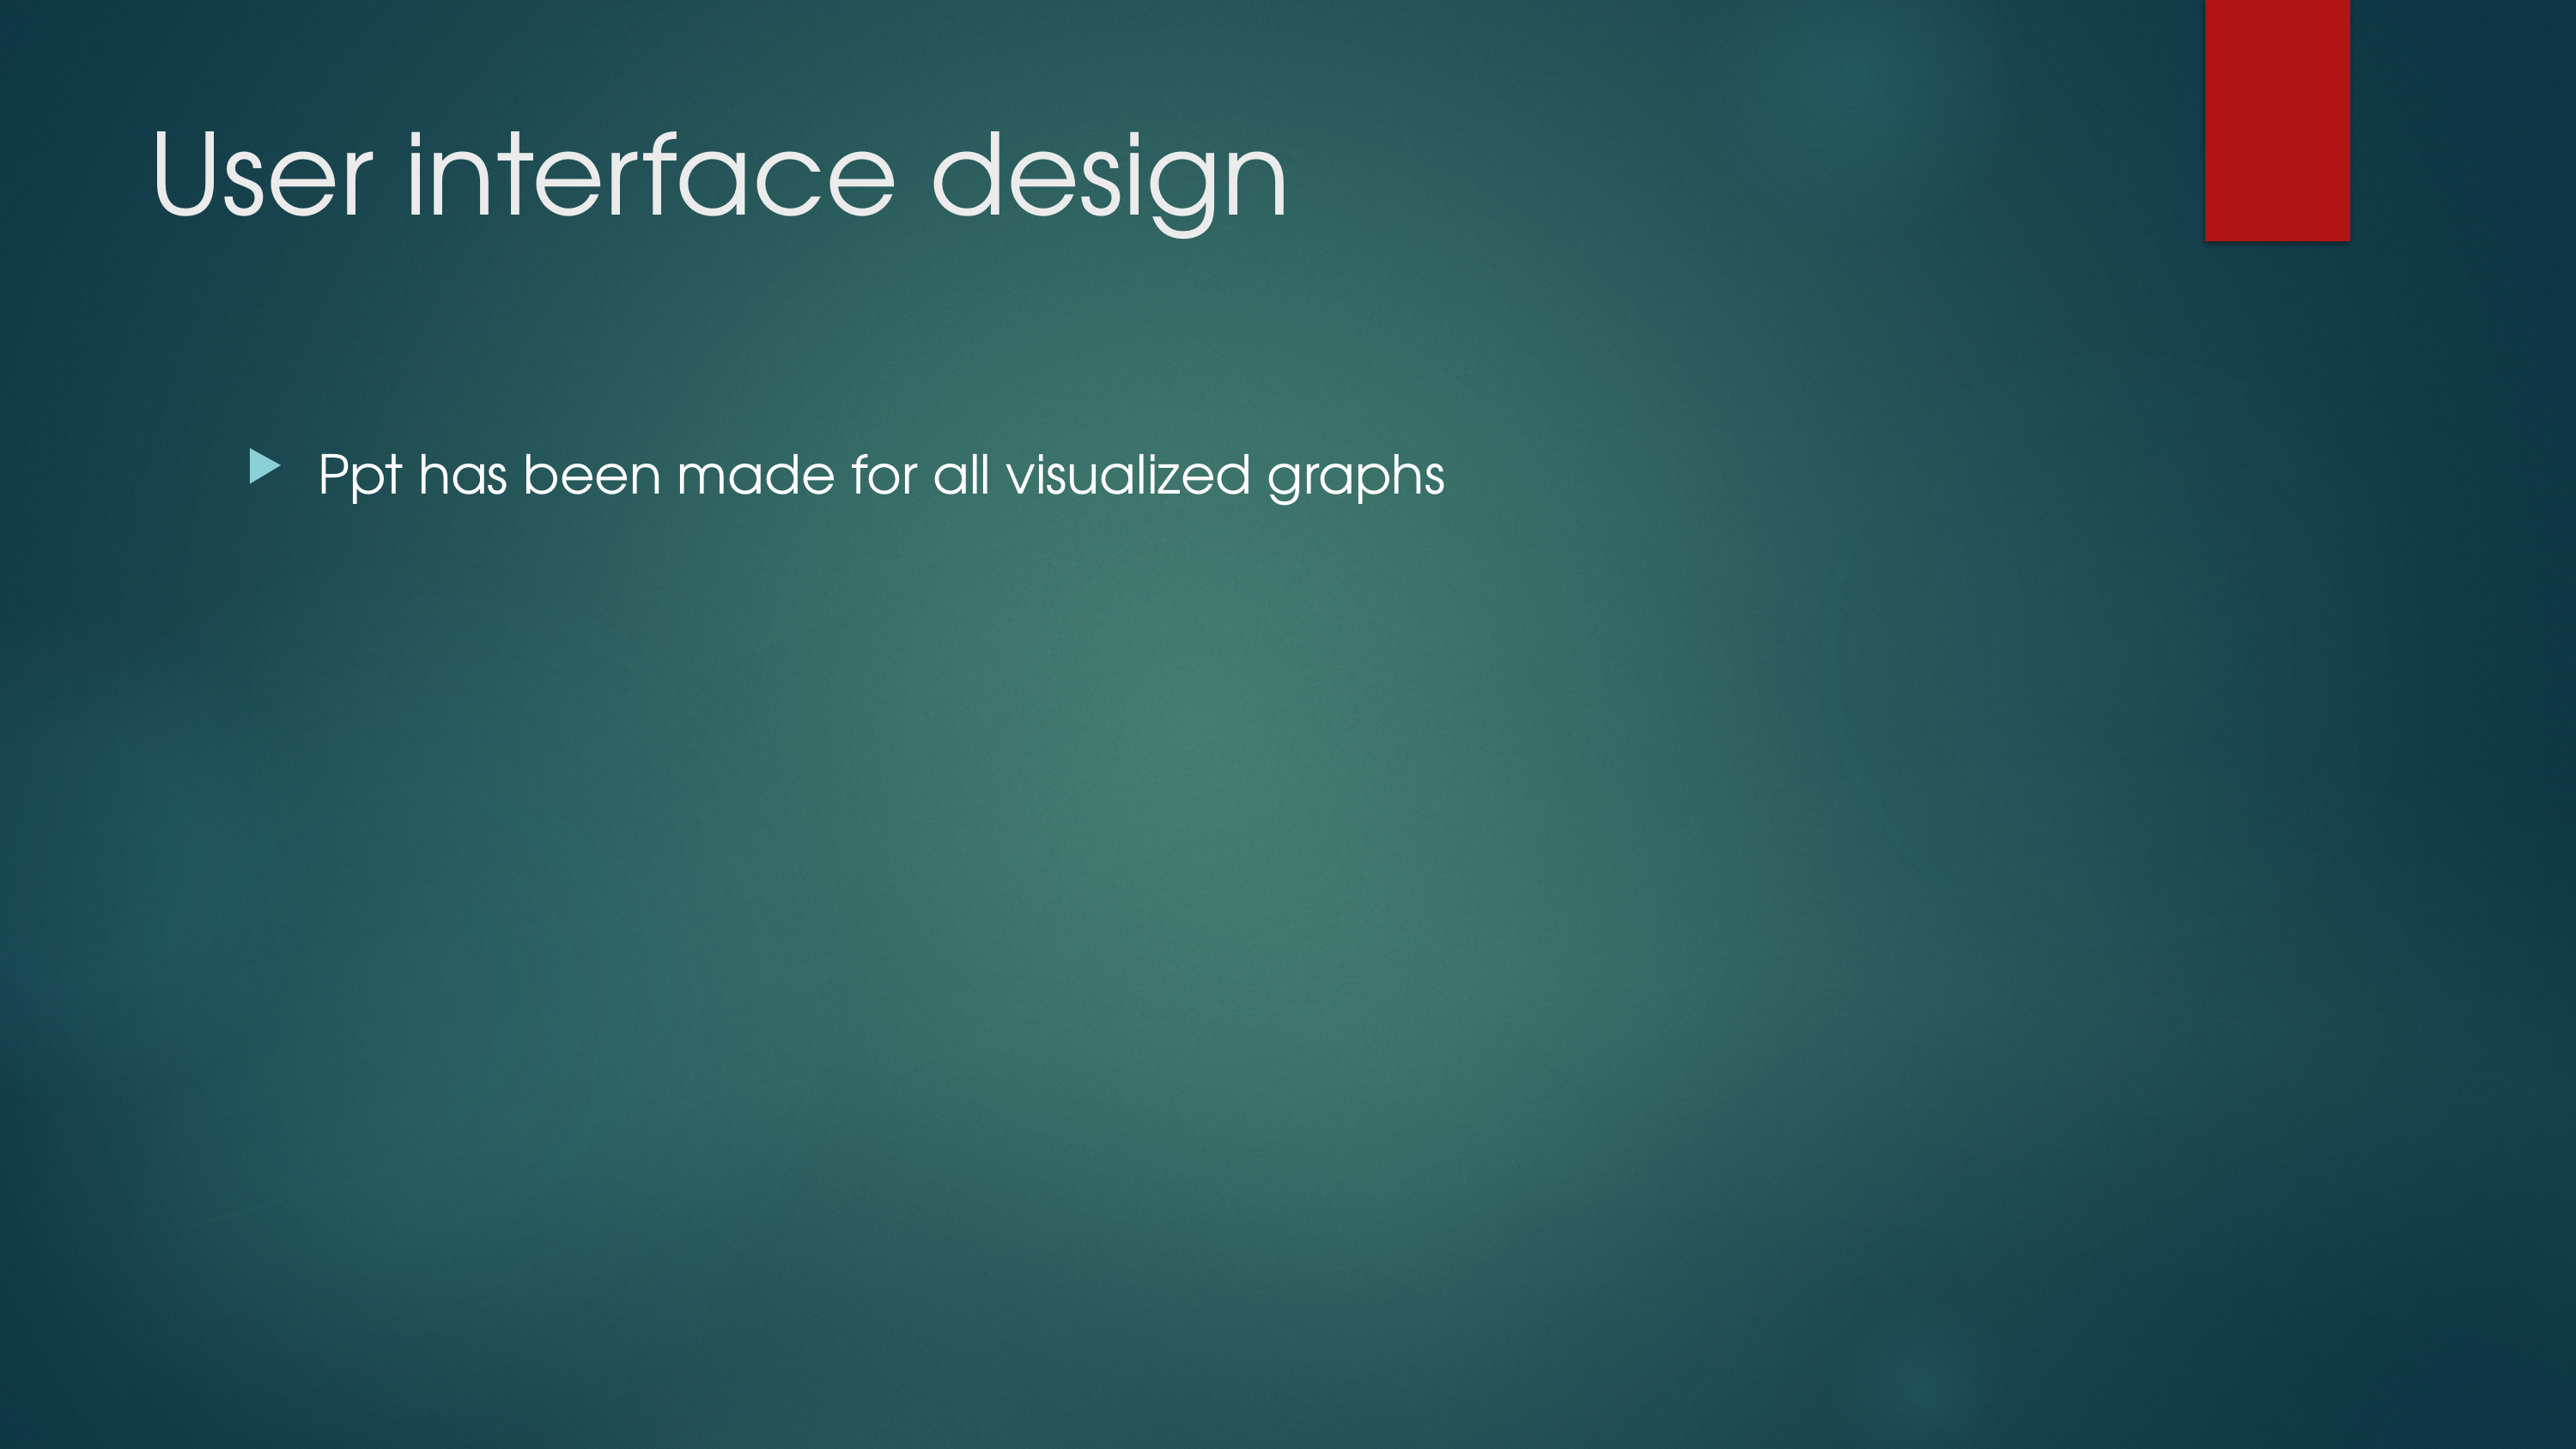

# User interface design
Ppt has been made for all visualized graphs